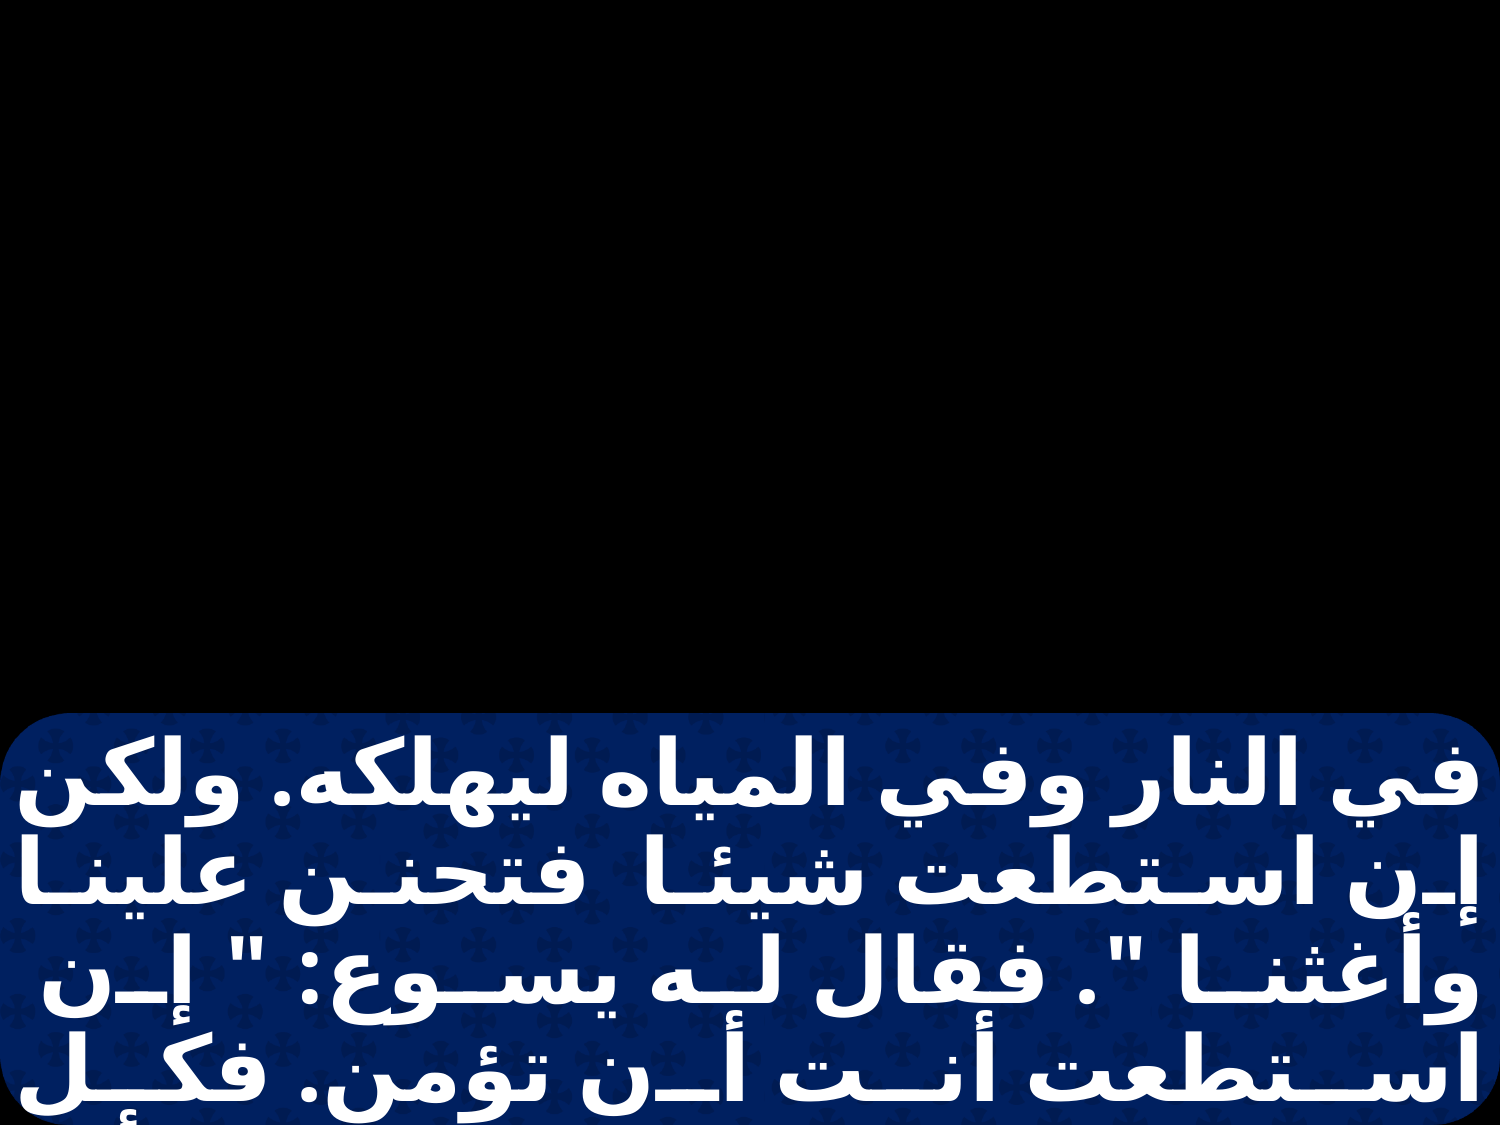

في النار وفي المياه ليهلكه. ولكن إن استطعت شيئا  فتحنن علينا وأغثنا ". فقال له يسوع: " إن  استطعت أنت أن تؤمن. فكل شيء ممكن للمؤمن  .". فصاح أبو الصبي من ساعته بدموع وقال: "